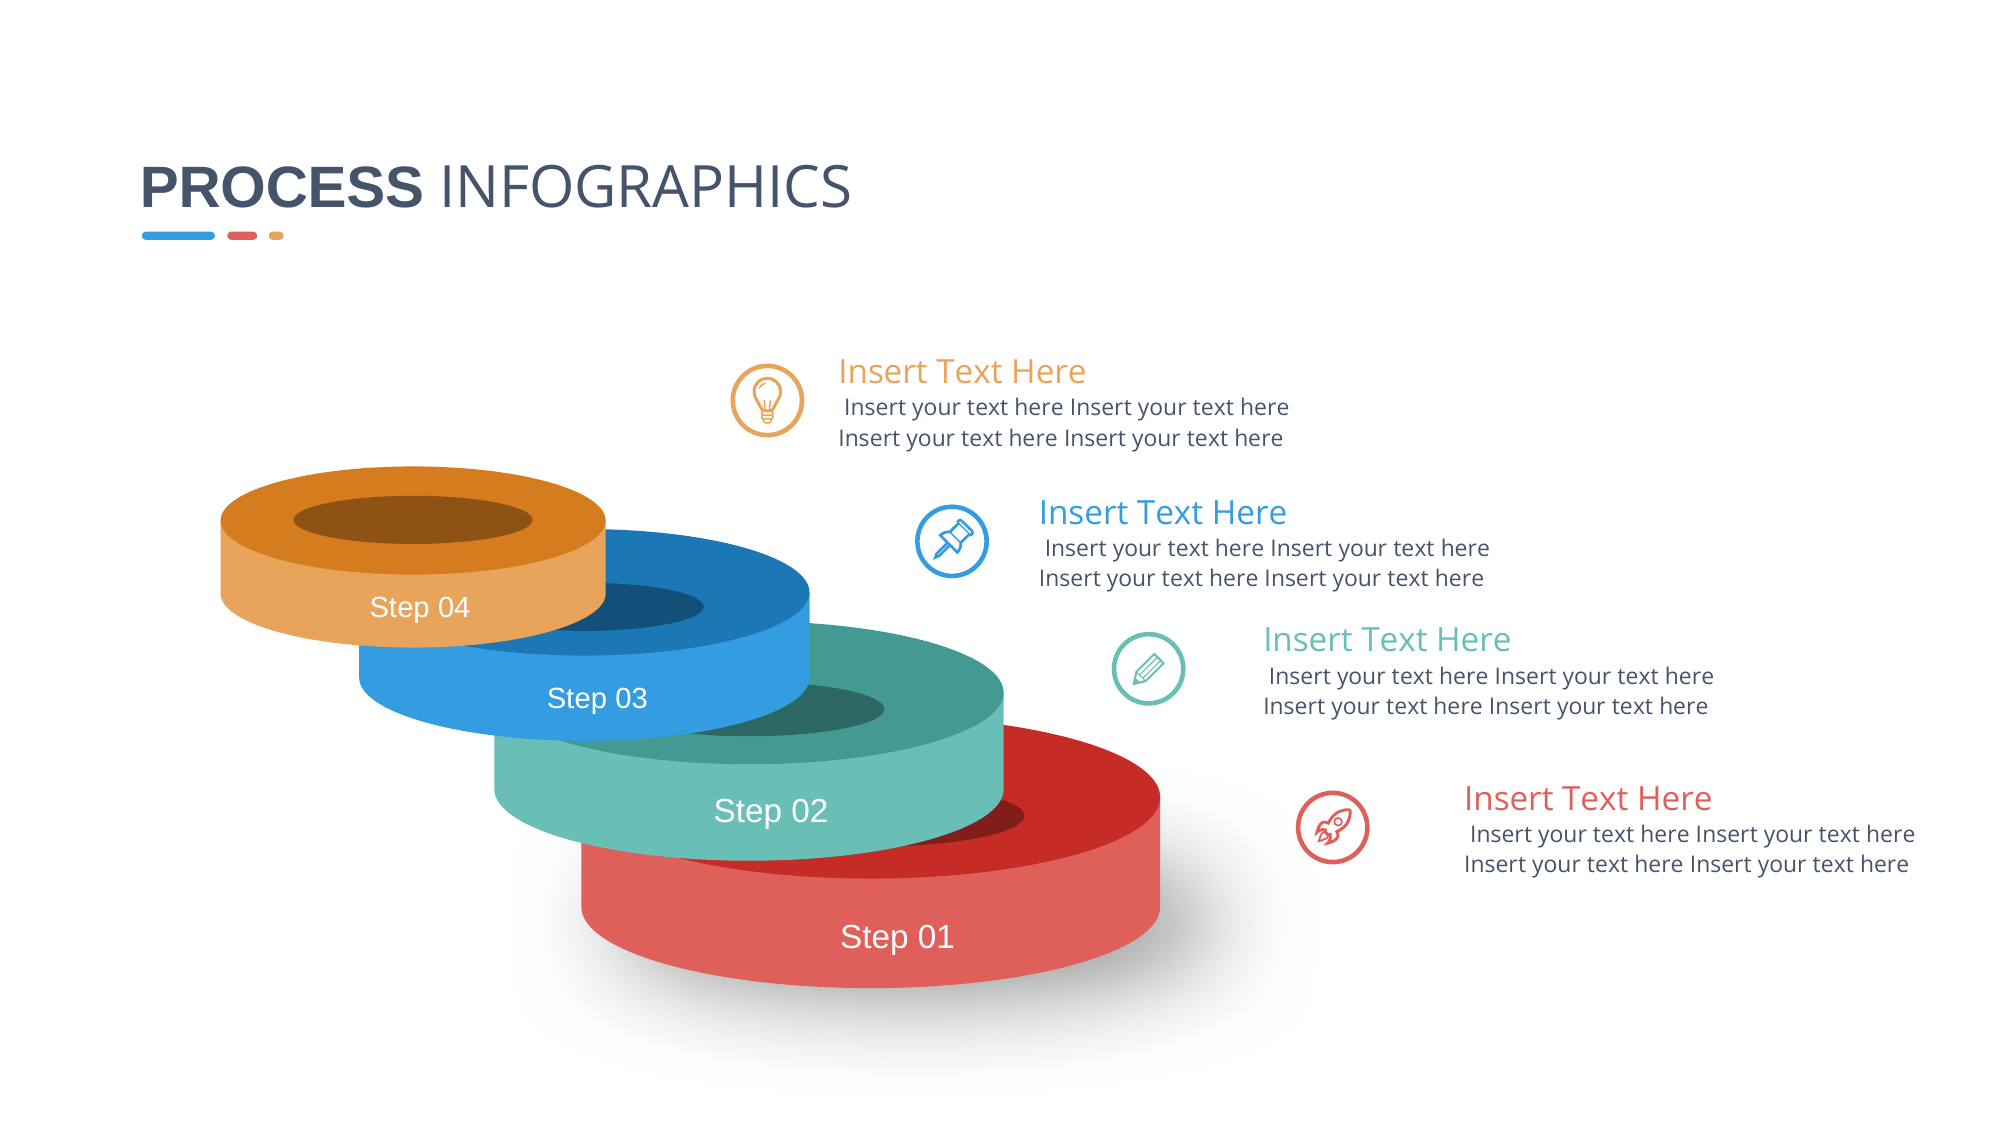

PROCESS INFOGRAPHICS

Insert Text Here
 Insert your text here Insert your text here Insert your text here Insert your text here

Step 04
Step 03
Step 02
Step 01
Insert Text Here
 Insert your text here Insert your text here Insert your text here Insert your text here

Insert Text Here
 Insert your text here Insert your text here Insert your text here Insert your text here

Insert Text Here
 Insert your text here Insert your text here Insert your text here Insert your text here